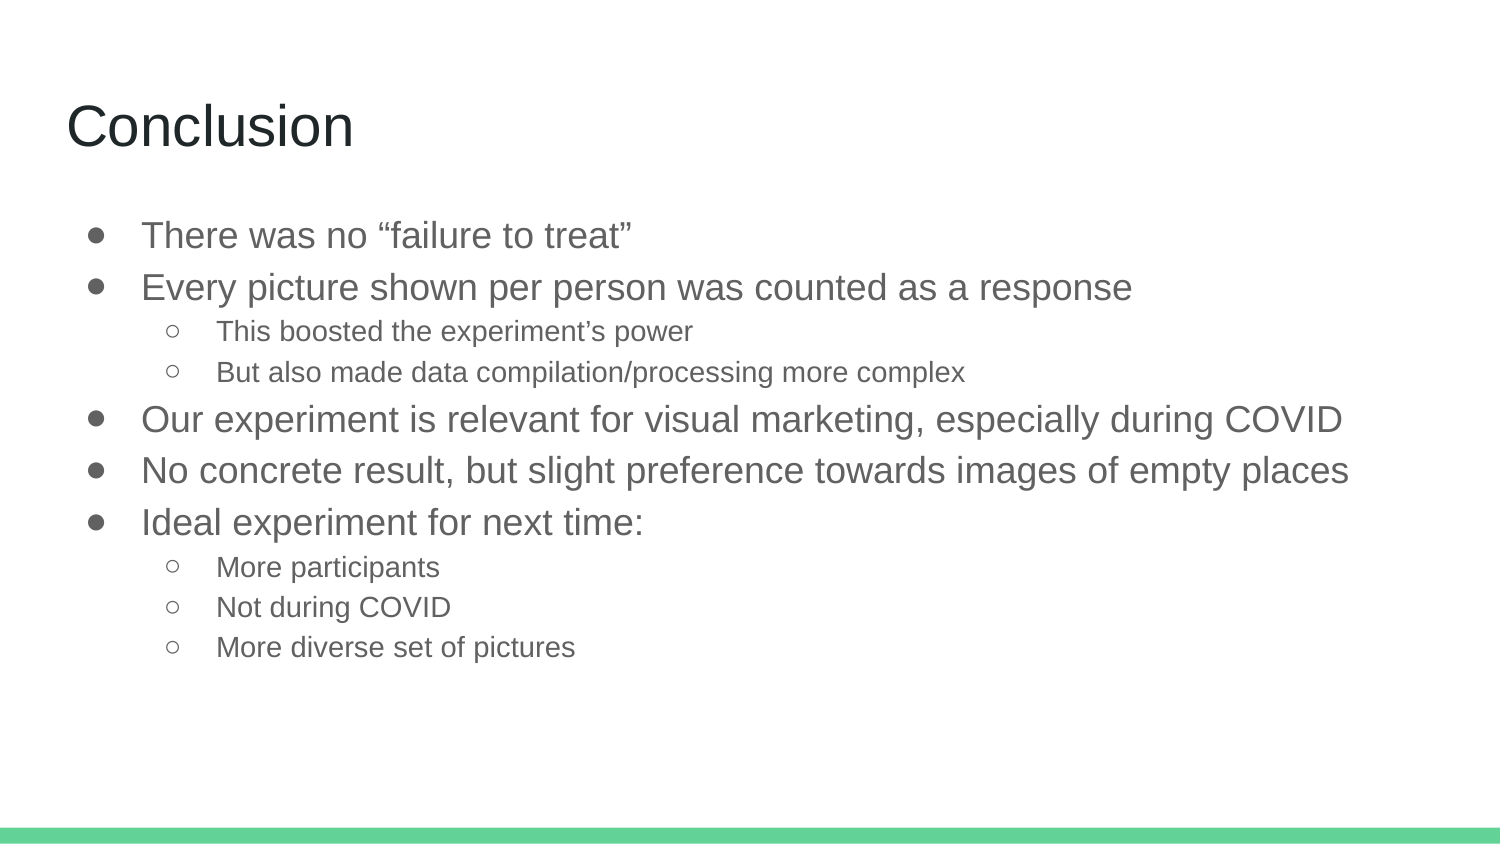

# Conclusion
There was no “failure to treat”
Every picture shown per person was counted as a response
This boosted the experiment’s power
But also made data compilation/processing more complex
Our experiment is relevant for visual marketing, especially during COVID
No concrete result, but slight preference towards images of empty places
Ideal experiment for next time:
More participants
Not during COVID
More diverse set of pictures